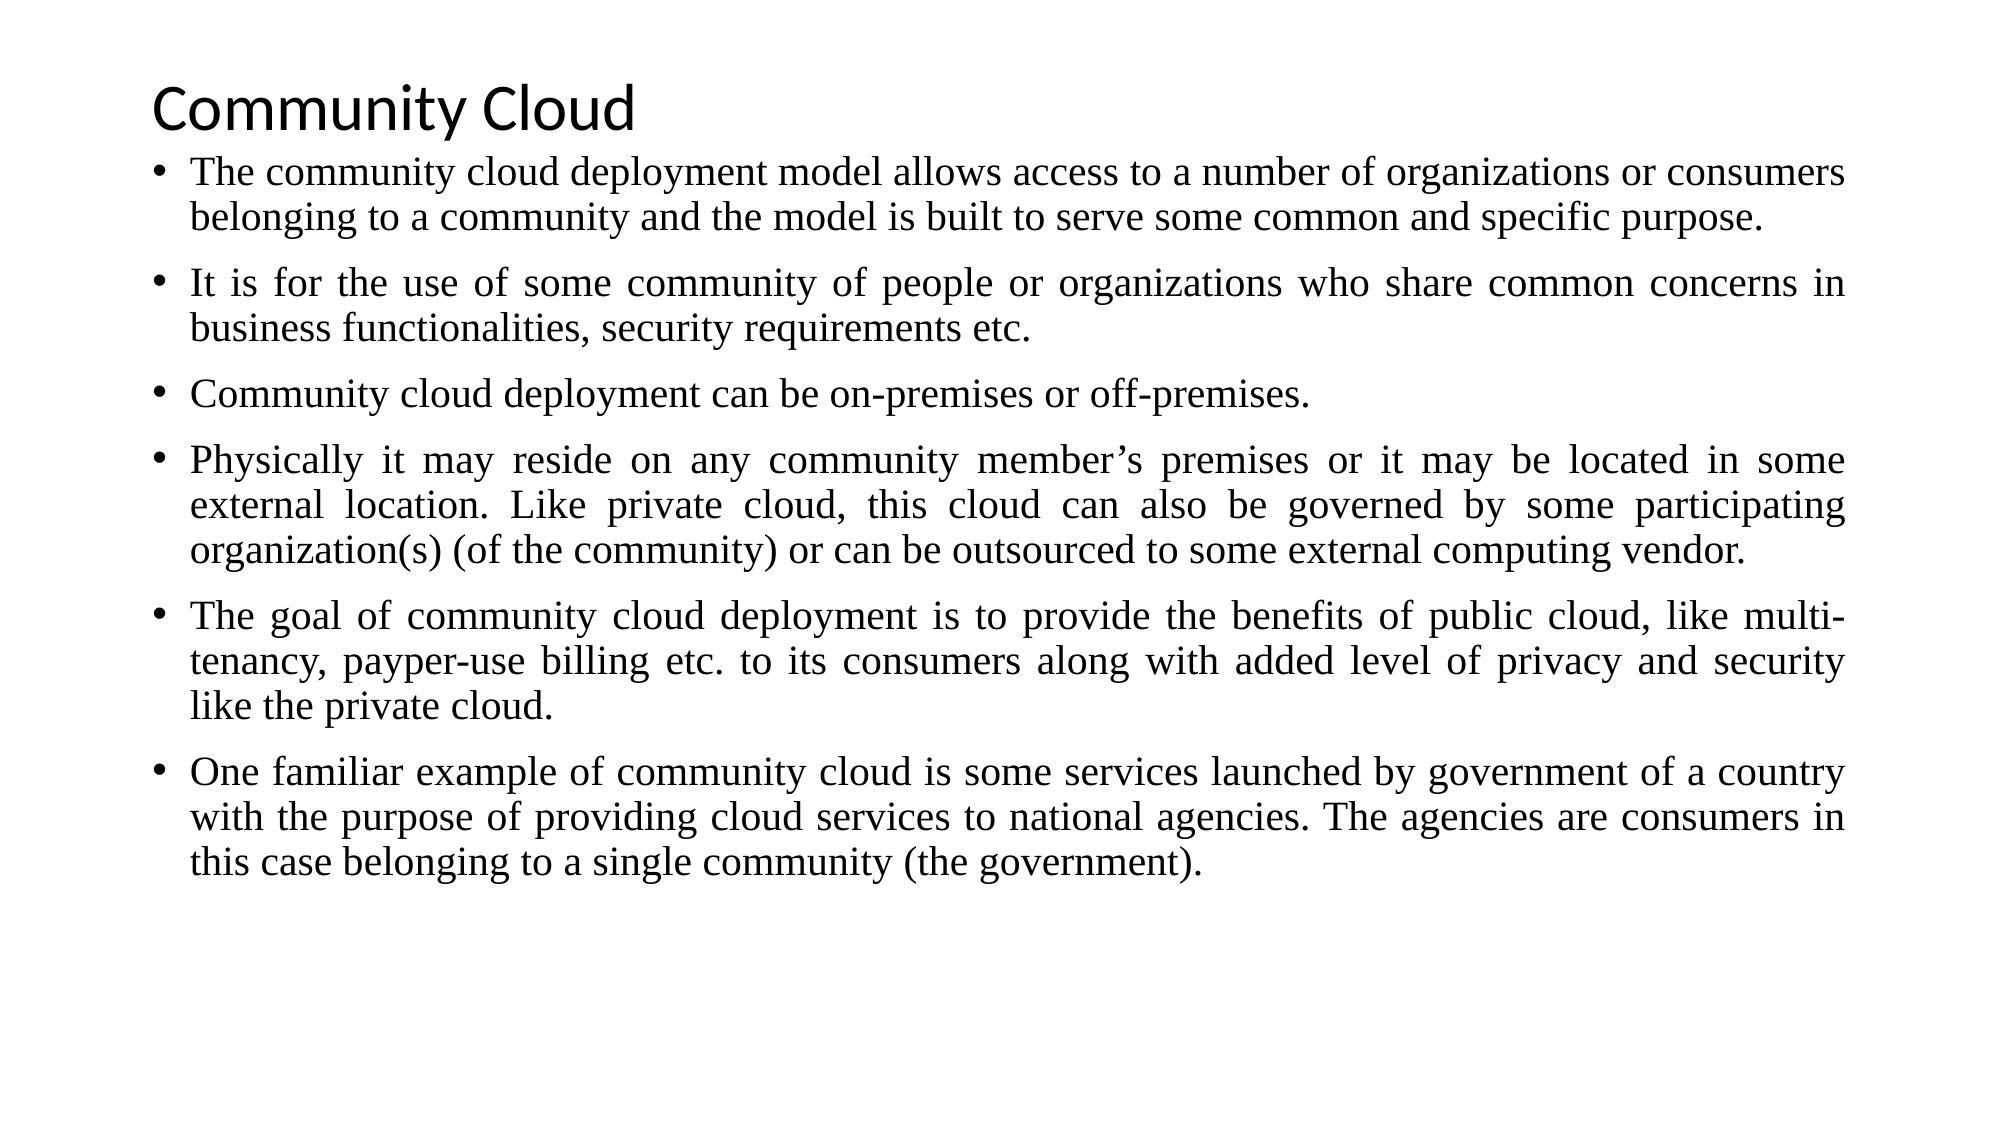

# Community Cloud
The community cloud deployment model allows access to a number of organizations or consumers belonging to a community and the model is built to serve some common and specific purpose.
It is for the use of some community of people or organizations who share common concerns in business functionalities, security requirements etc.
Community cloud deployment can be on-premises or off-premises.
Physically it may reside on any community member’s premises or it may be located in some external location. Like private cloud, this cloud can also be governed by some participating organization(s) (of the community) or can be outsourced to some external computing vendor.
The goal of community cloud deployment is to provide the benefits of public cloud, like multi-tenancy, payper-use billing etc. to its consumers along with added level of privacy and security like the private cloud.
One familiar example of community cloud is some services launched by government of a country with the purpose of providing cloud services to national agencies. The agencies are consumers in this case belonging to a single community (the government).